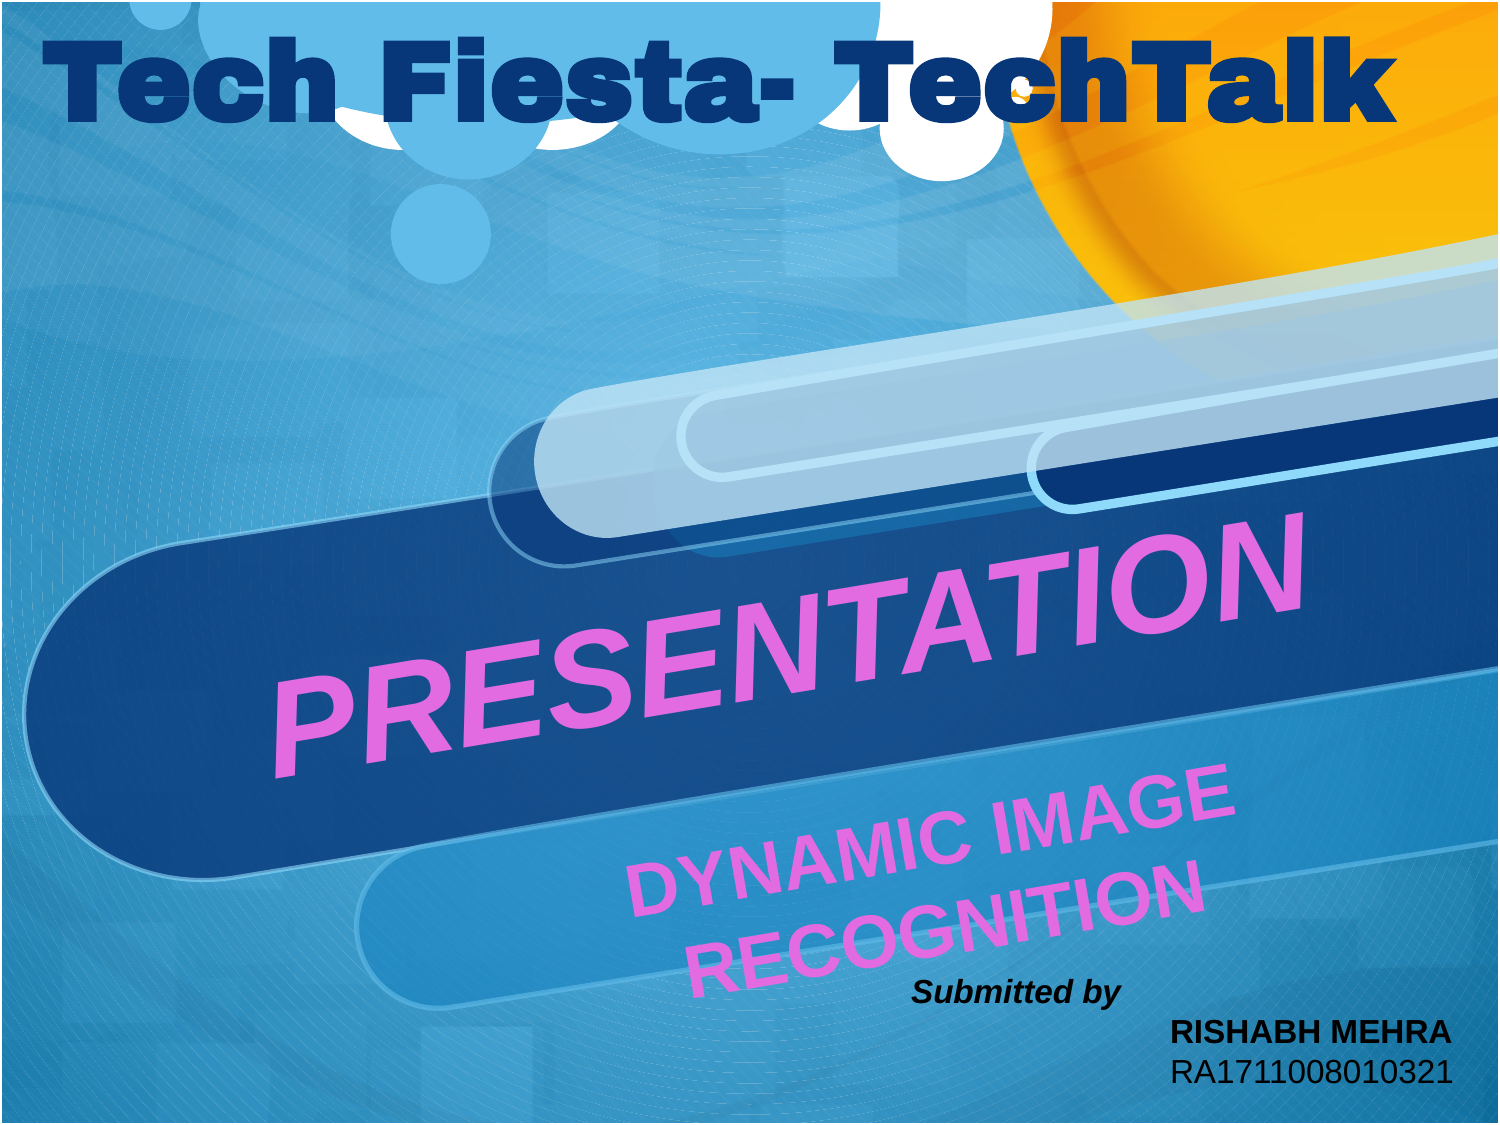

Tech Fiesta- TechTalk

PRESENTATION
DYNAMIC IMAGE RECOGNITION
Submitted by
                            RISHABH MEHRA
                            RA1711008010321